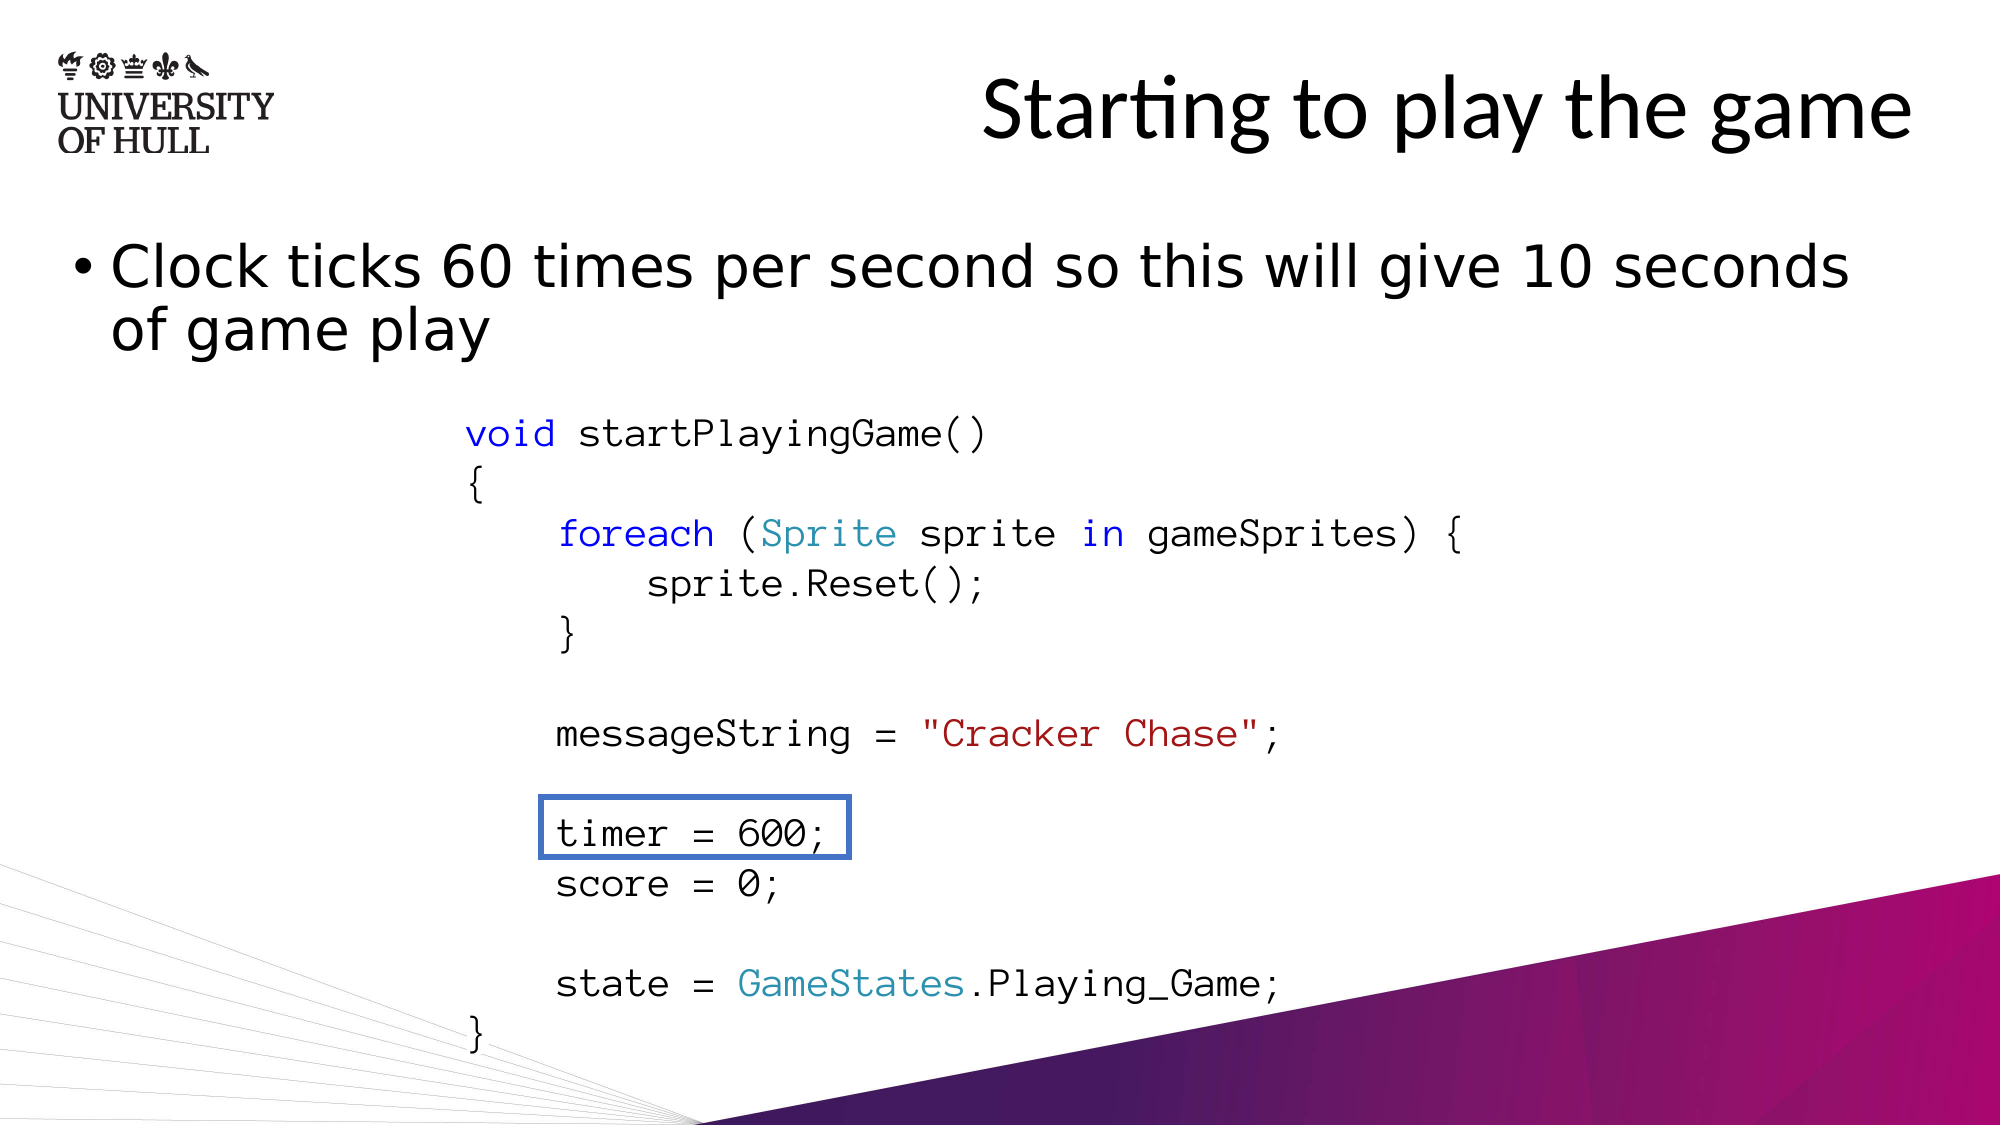

# Starting to play the game
Clock ticks 60 times per second so this will give 10 seconds of game play

void startPlayingGame()
{
    foreach (Sprite sprite in gameSprites) {
        sprite.Reset();
    }

    messageString = "Cracker Chase";

    timer = 600;
    score = 0;

    state = GameStates.Playing_Game;
}